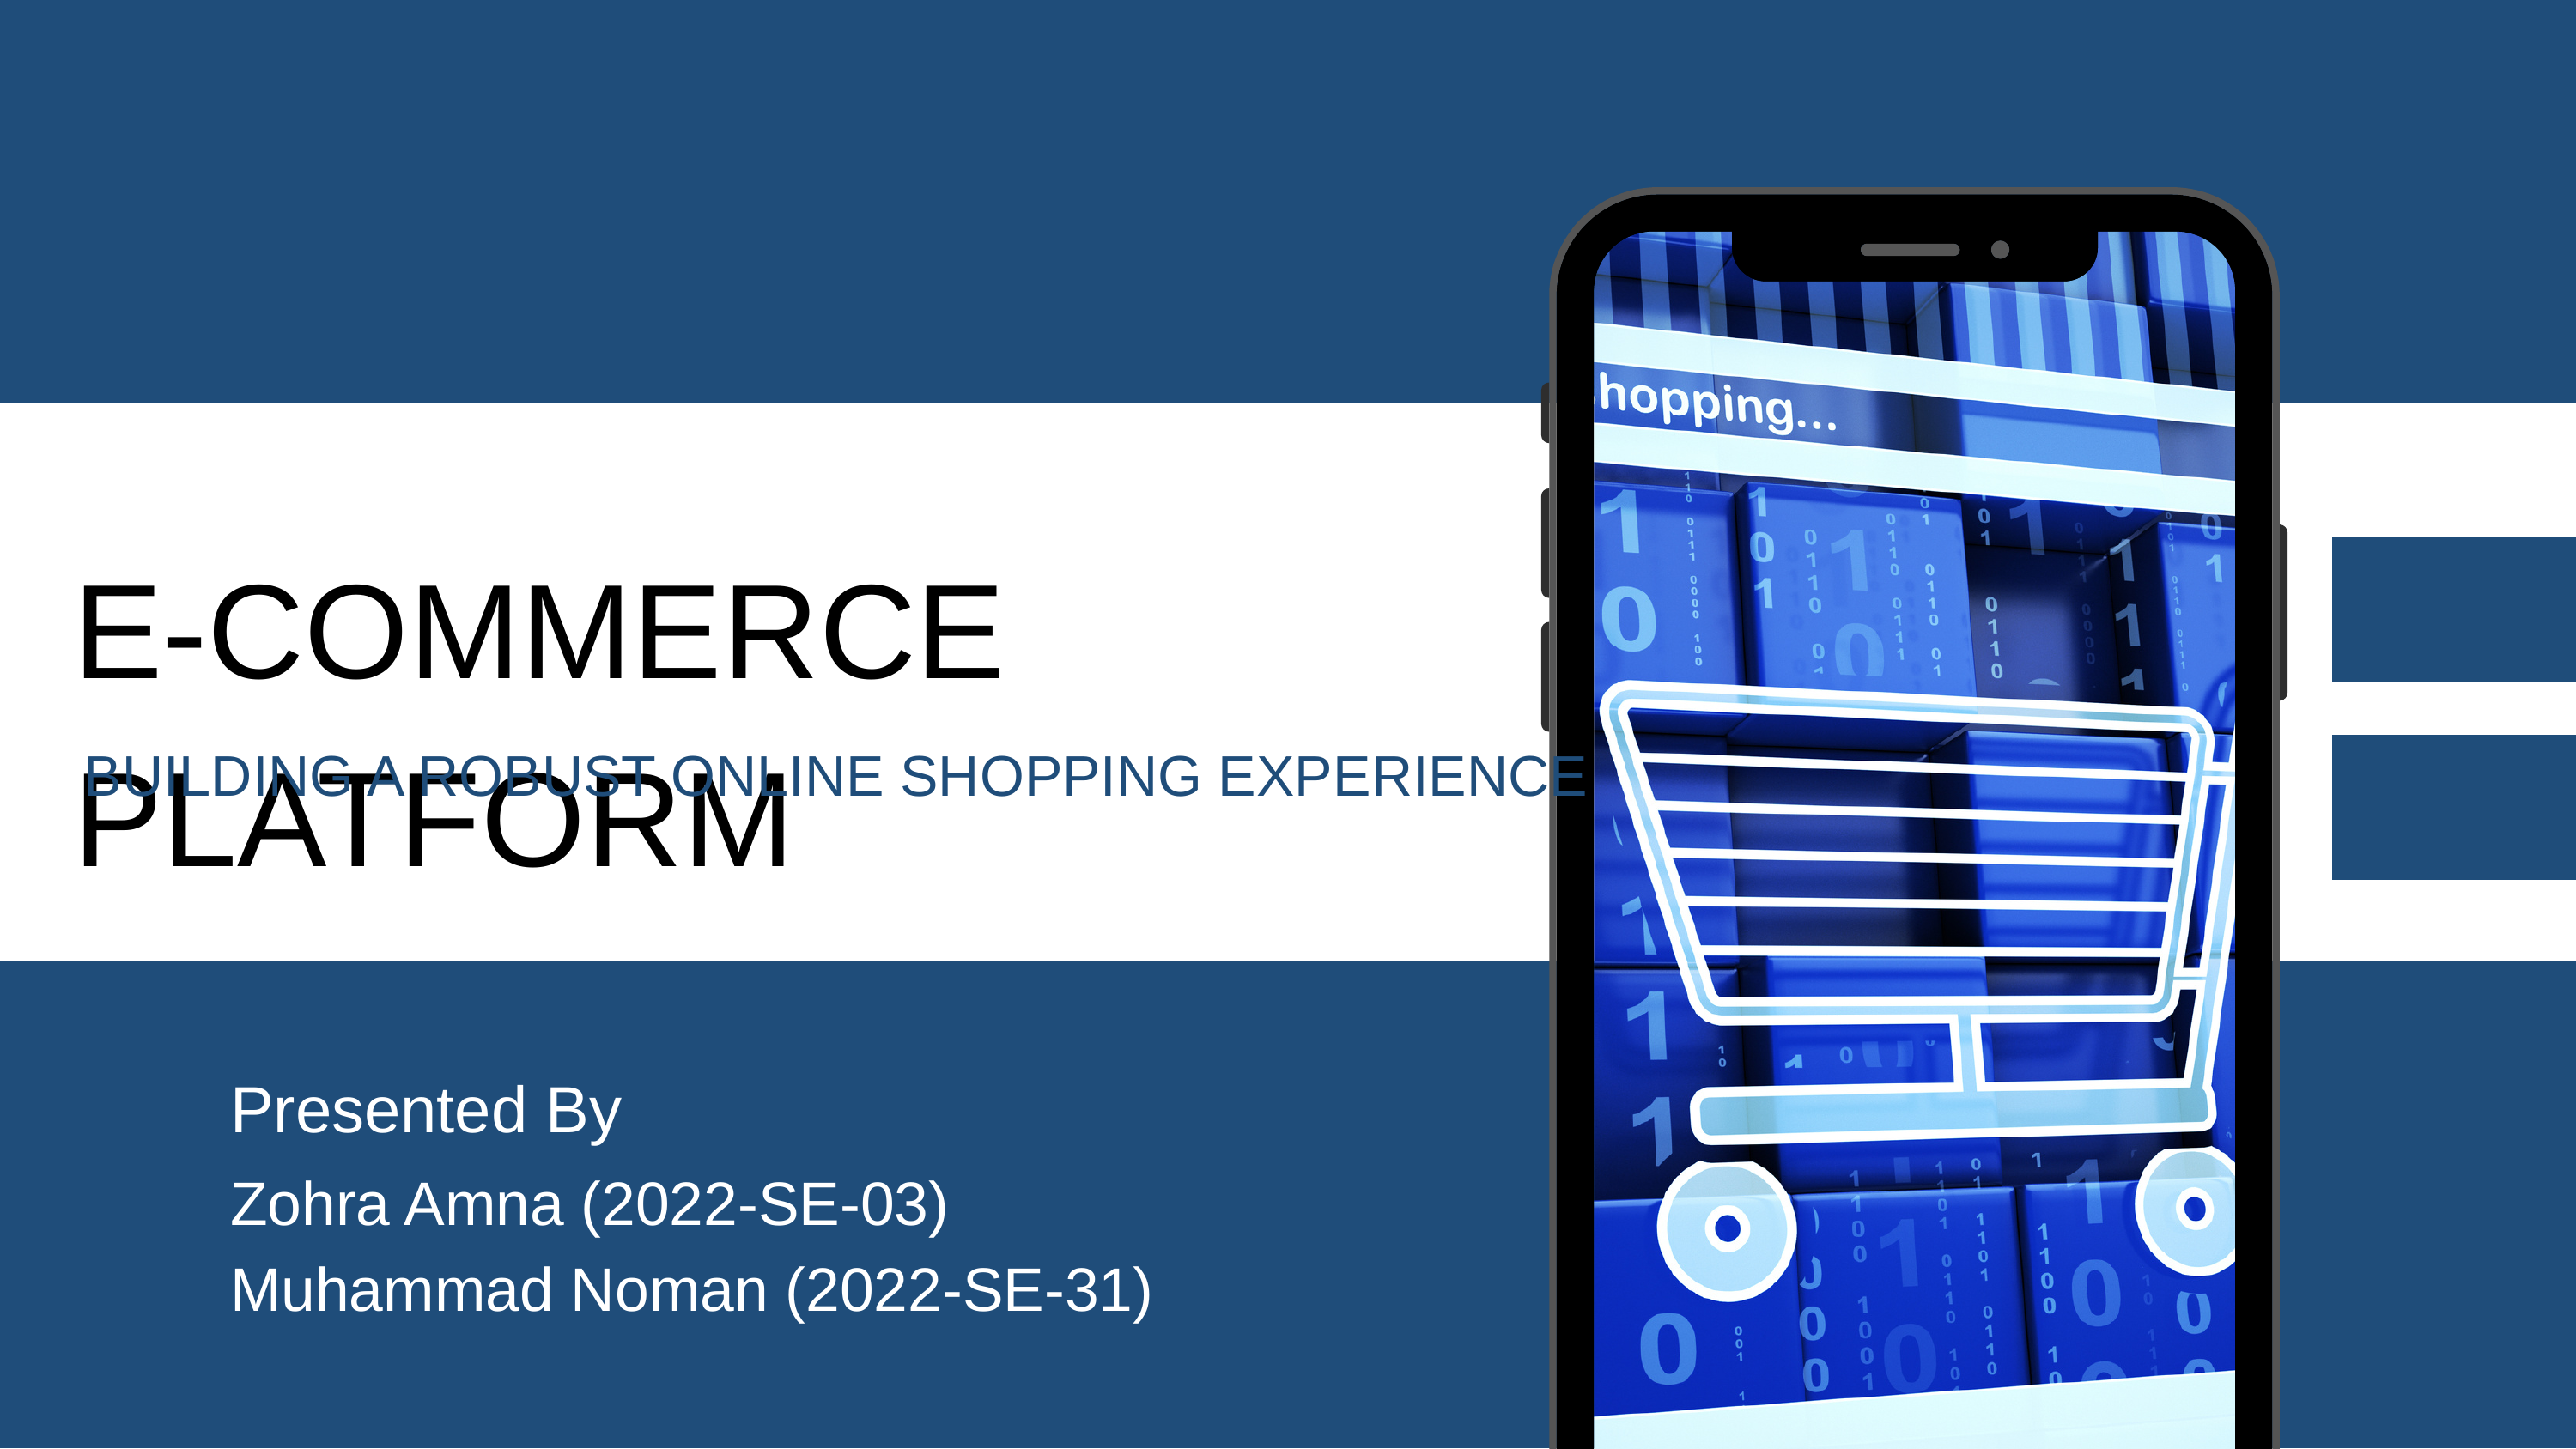

E-COMMERCE PLATFORM

BUILDING A ROBUST ONLINE SHOPPING EXPERIENCE

Presented By
Zohra Amna (2022-SE-03)
Muhammad Noman (2022-SE-31)